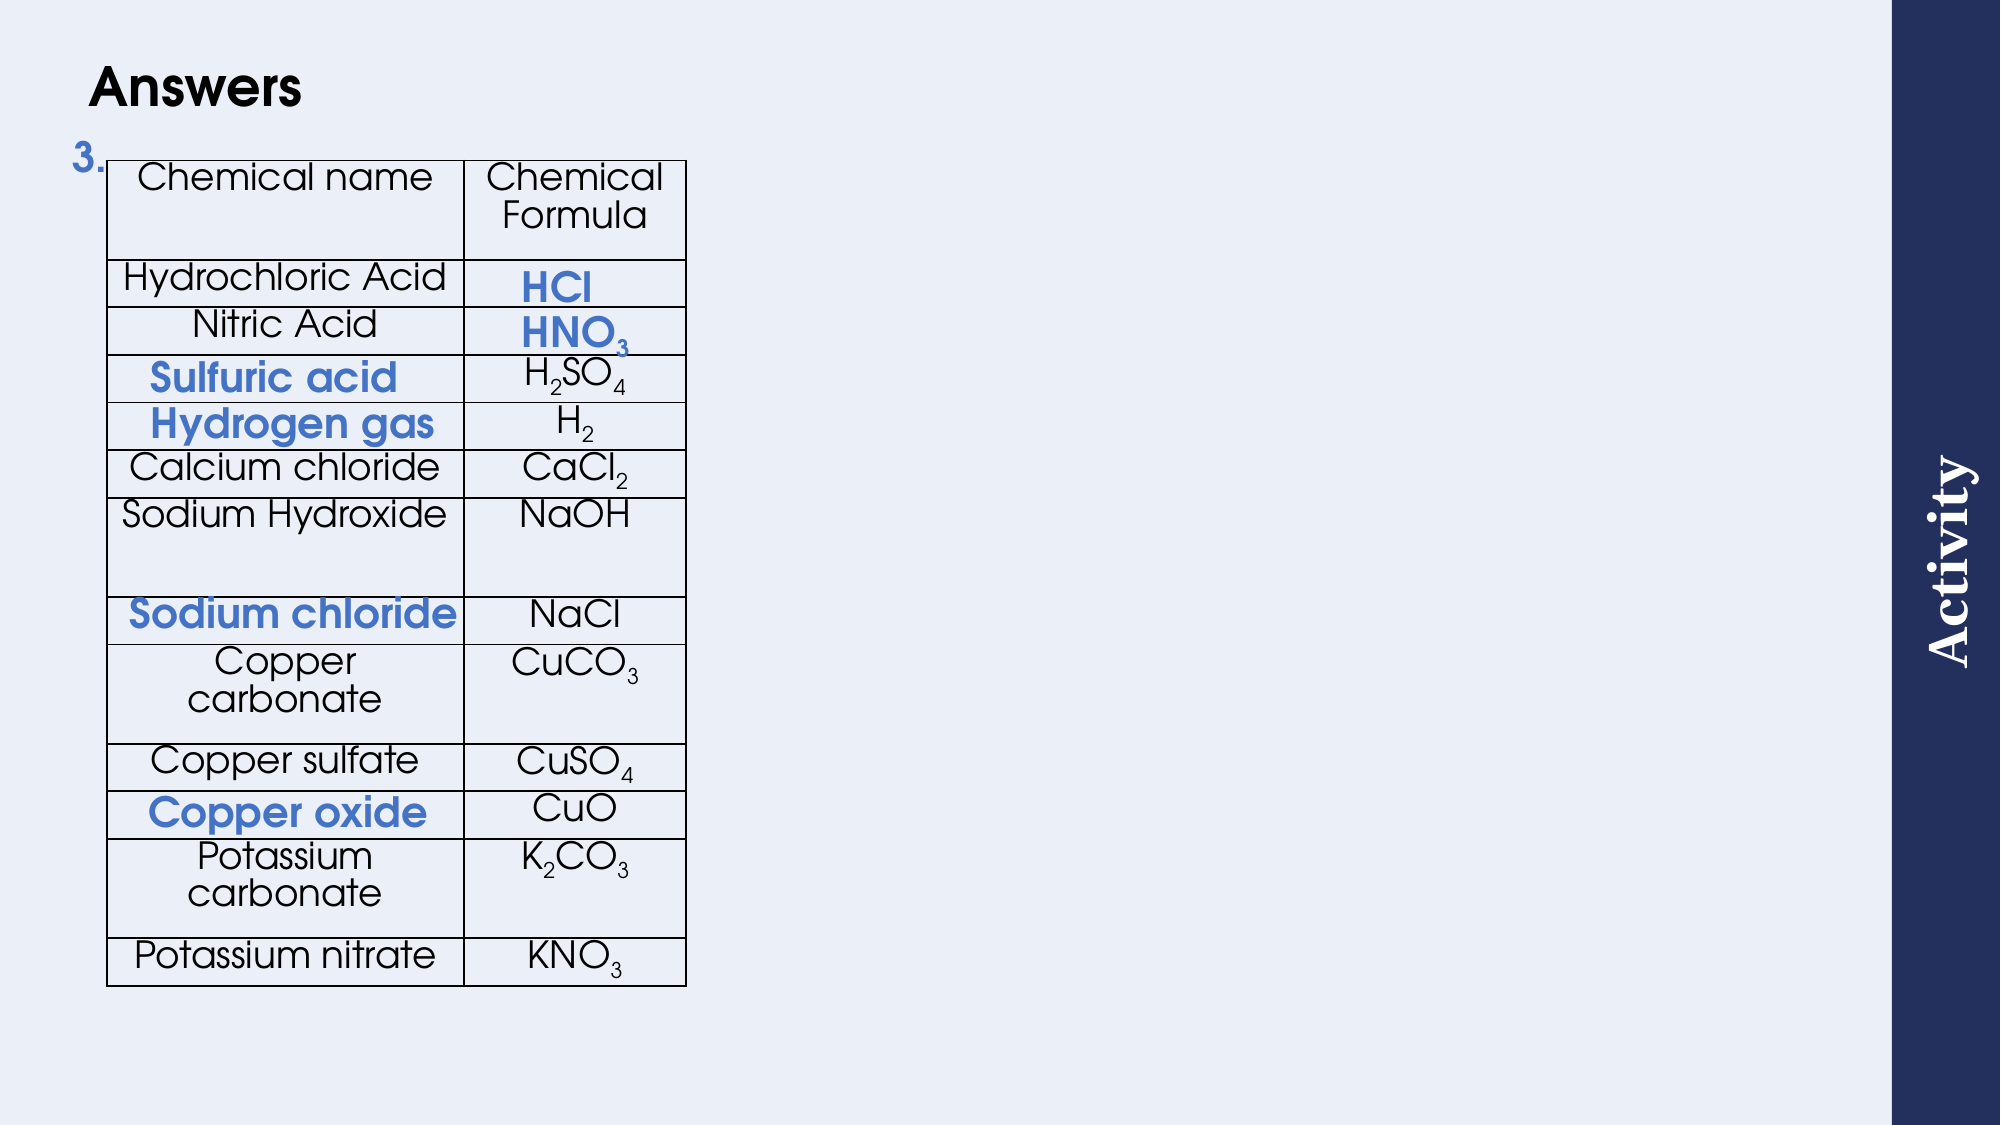

# Answers
3.
| Chemical name | Chemical Formula |
| --- | --- |
| Hydrochloric Acid |  |
| Nitric Acid |  |
|  | H2SO4 |
|  | H2 |
| Calcium chloride | CaCl2 |
| Sodium Hydroxide | NaOH |
|  | NaCl |
| Copper carbonate | CuCO3 |
| Copper sulfate | CuSO4 |
|  | CuO |
| Potassium carbonate | K2CO3 |
| Potassium nitrate | KNO3 |
HCl
HNO3
Sulfuric acid
Hydrogen gas
Sodium chloride
Copper oxide